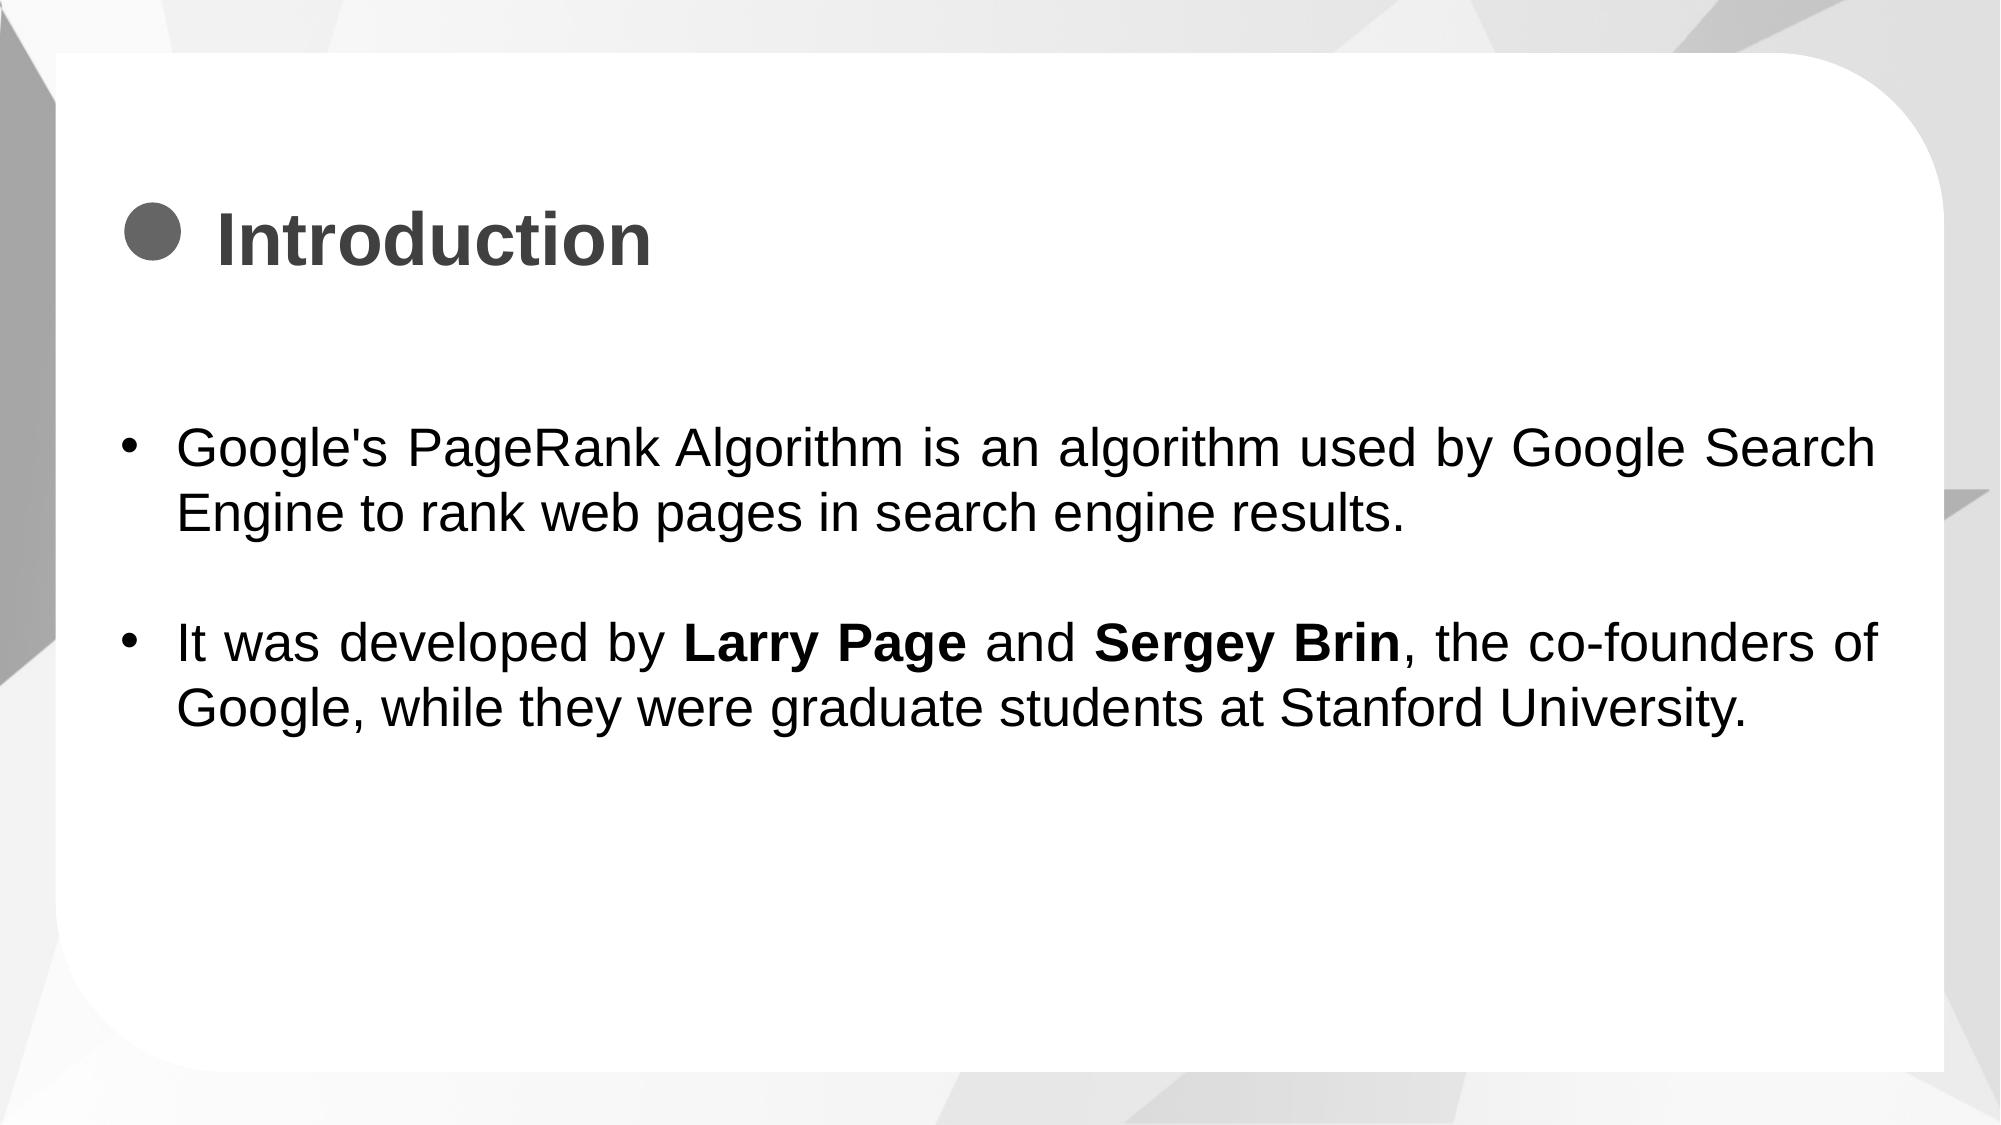

Google's PageRank Algorithm is an algorithm used by Google Search Engine to rank web pages in search engine results.

It was developed by Larry Page and Sergey Brin, the co-founders of Google, while they were graduate students at Stanford University.

 Introduction